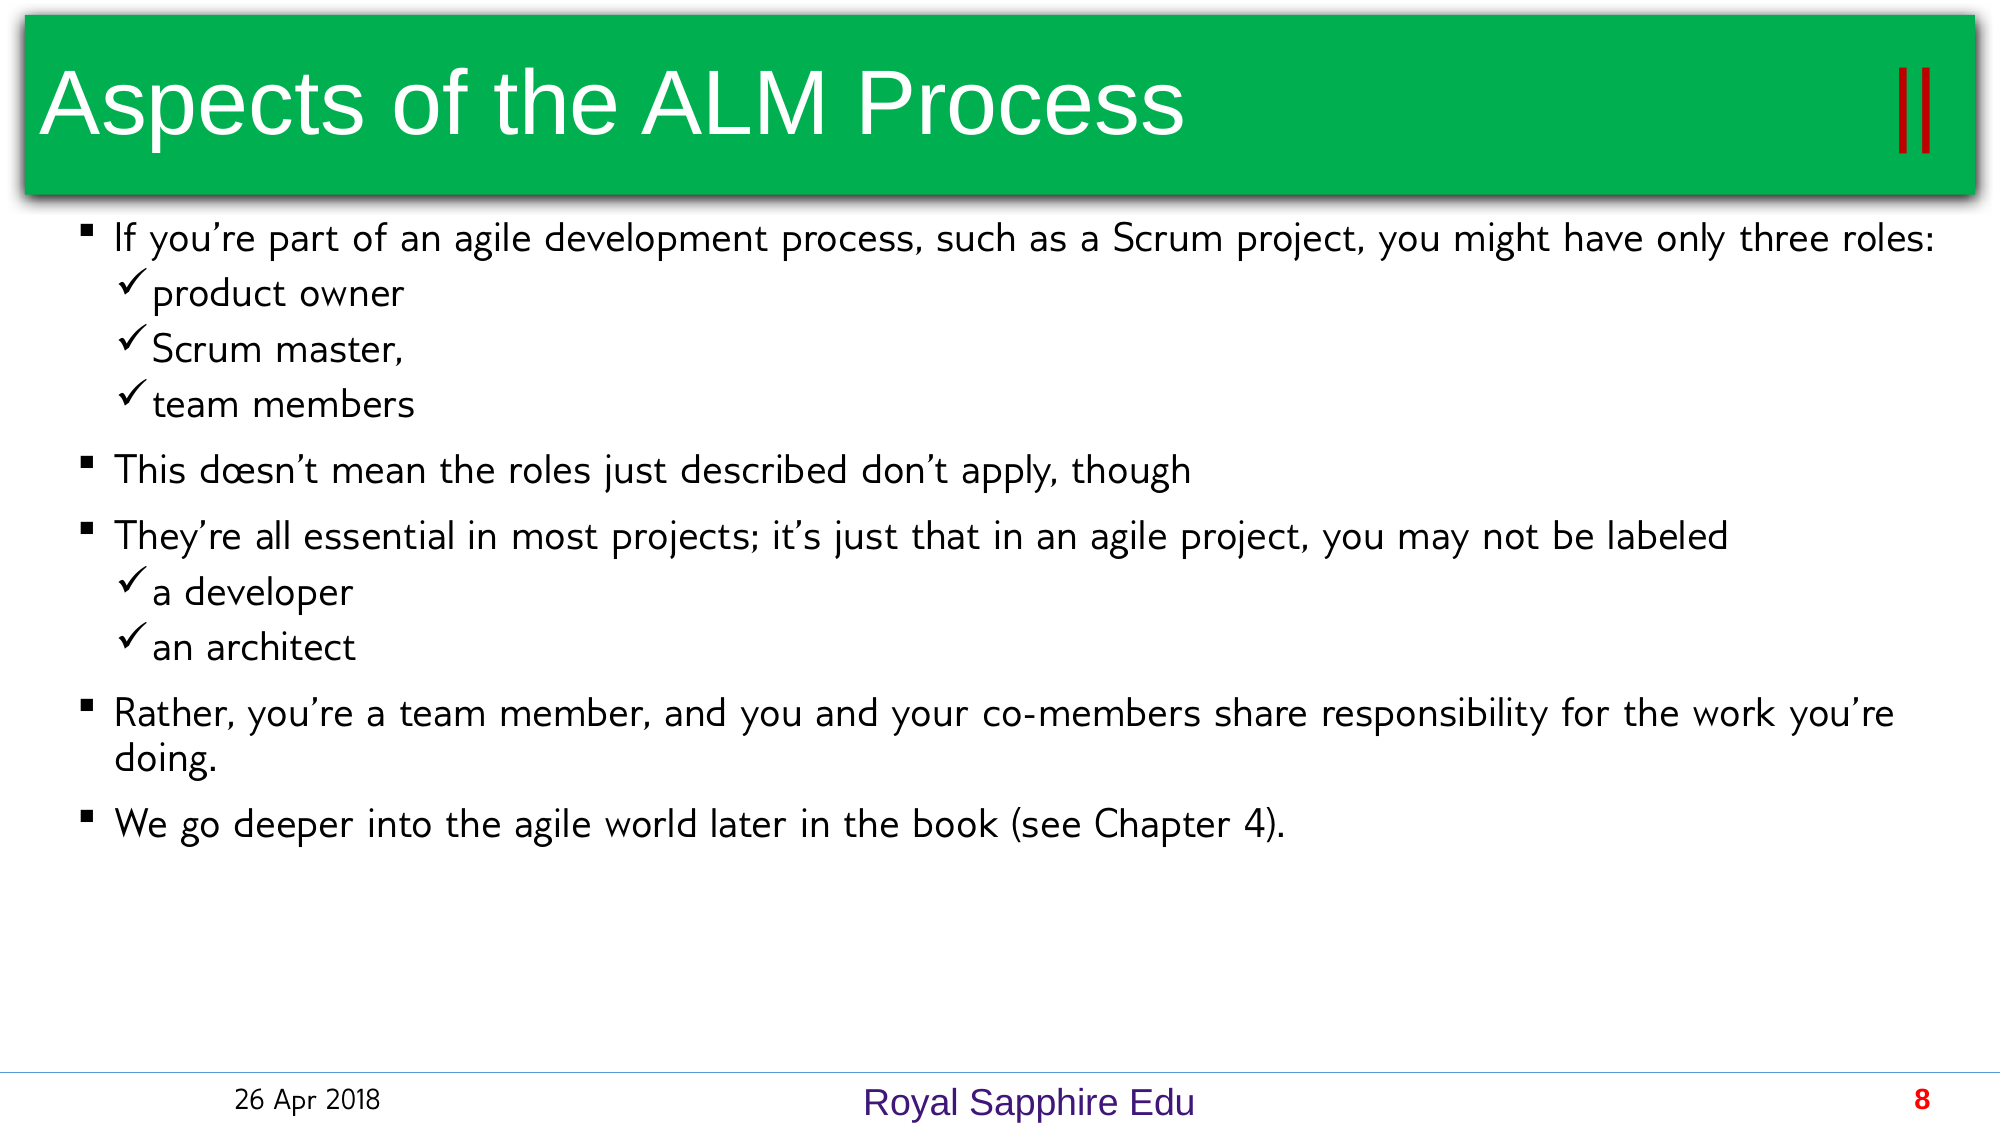

# Aspects of the ALM Process					  ||
If you’re part of an agile development process, such as a Scrum project, you might have only three roles:
product owner
Scrum master,
team members
This doesn’t mean the roles just described don’t apply, though
They’re all essential in most projects; it’s just that in an agile project, you may not be labeled
a developer
an architect
Rather, you’re a team member, and you and your co-members share responsibility for the work you’re doing.
We go deeper into the agile world later in the book (see Chapter 4).
26 Apr 2018
8